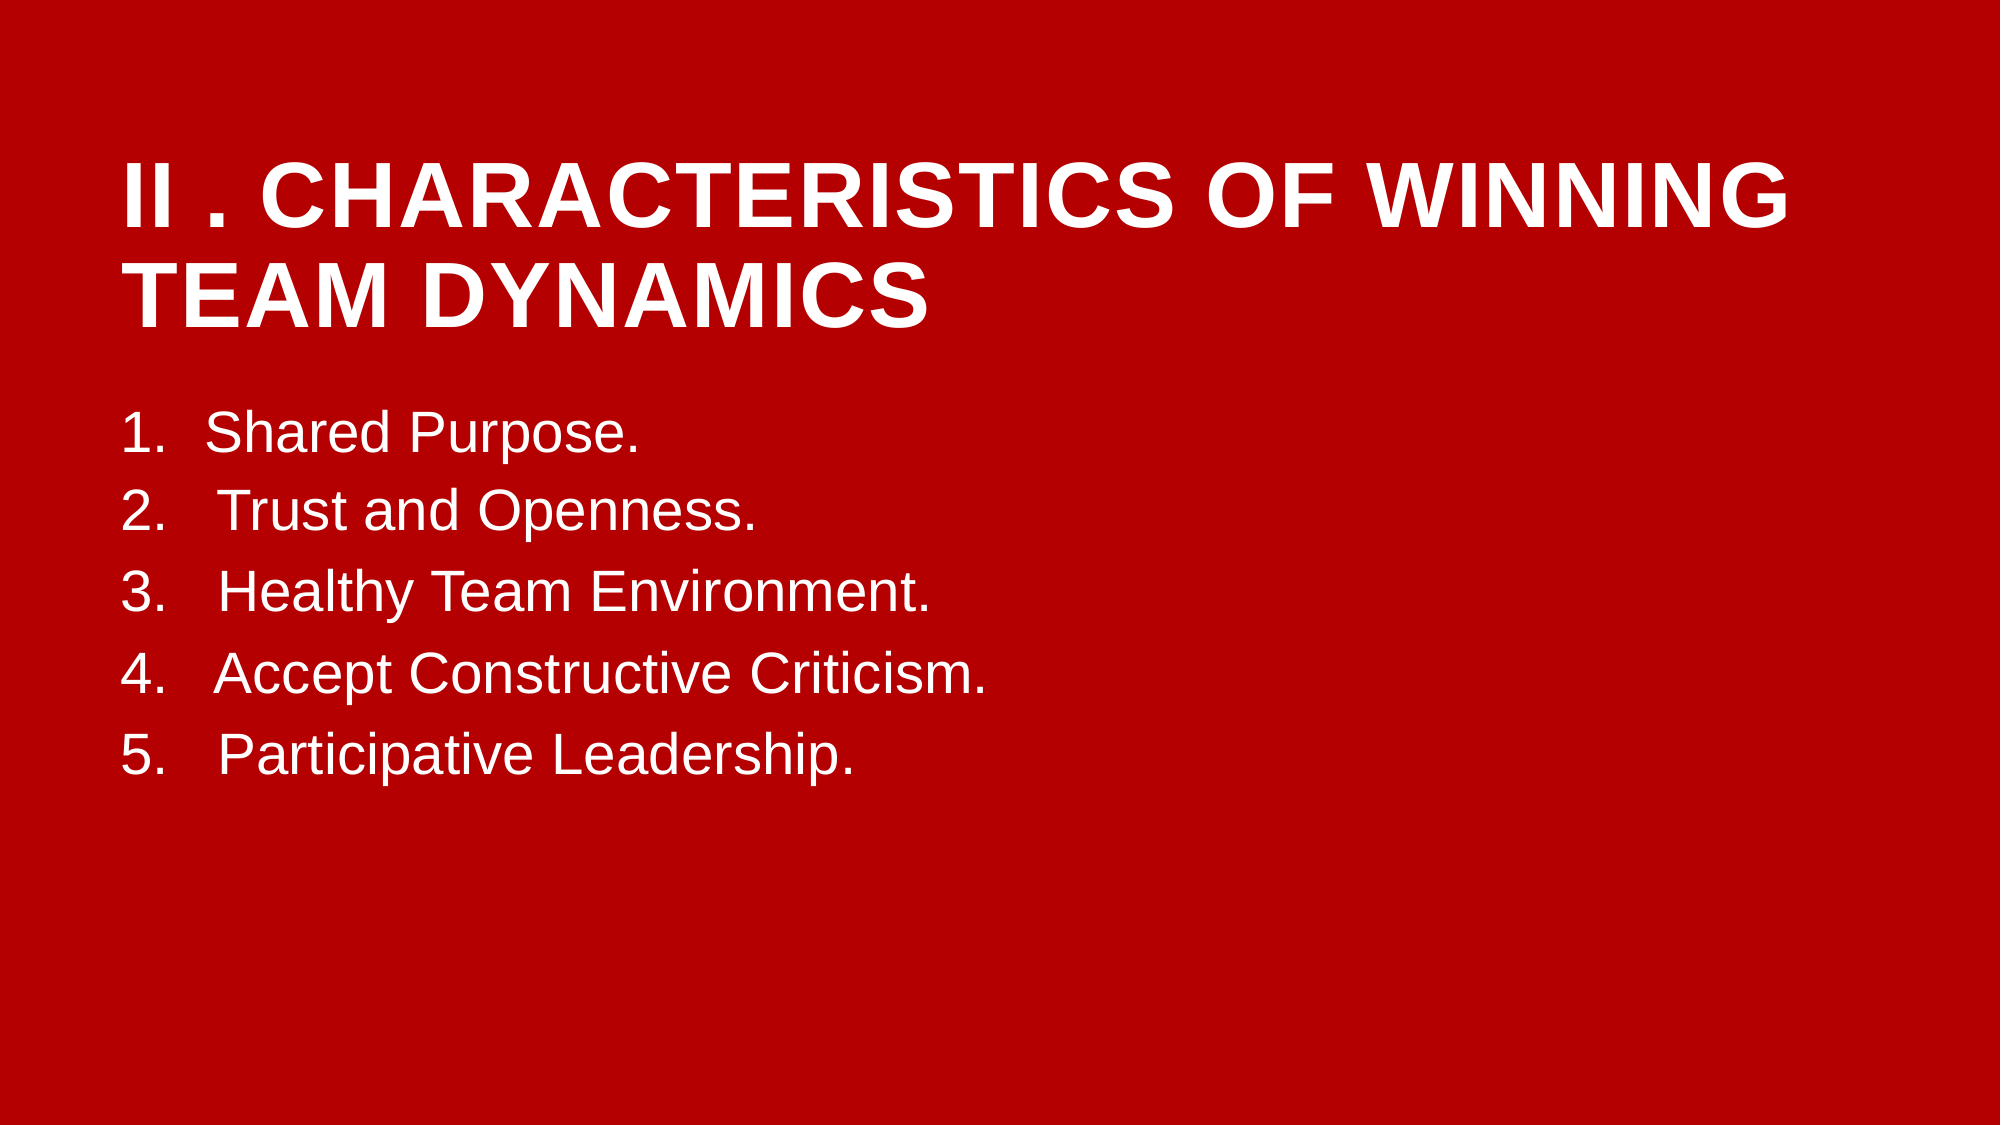

# II . CHARACTERISTICS OF WINNING TEAM DYNAMICS
Shared Purpose.
2.   Trust and Openness.
3.   Healthy Team Environment.
4.   Accept Constructive Criticism.
5.   Participative Leadership.